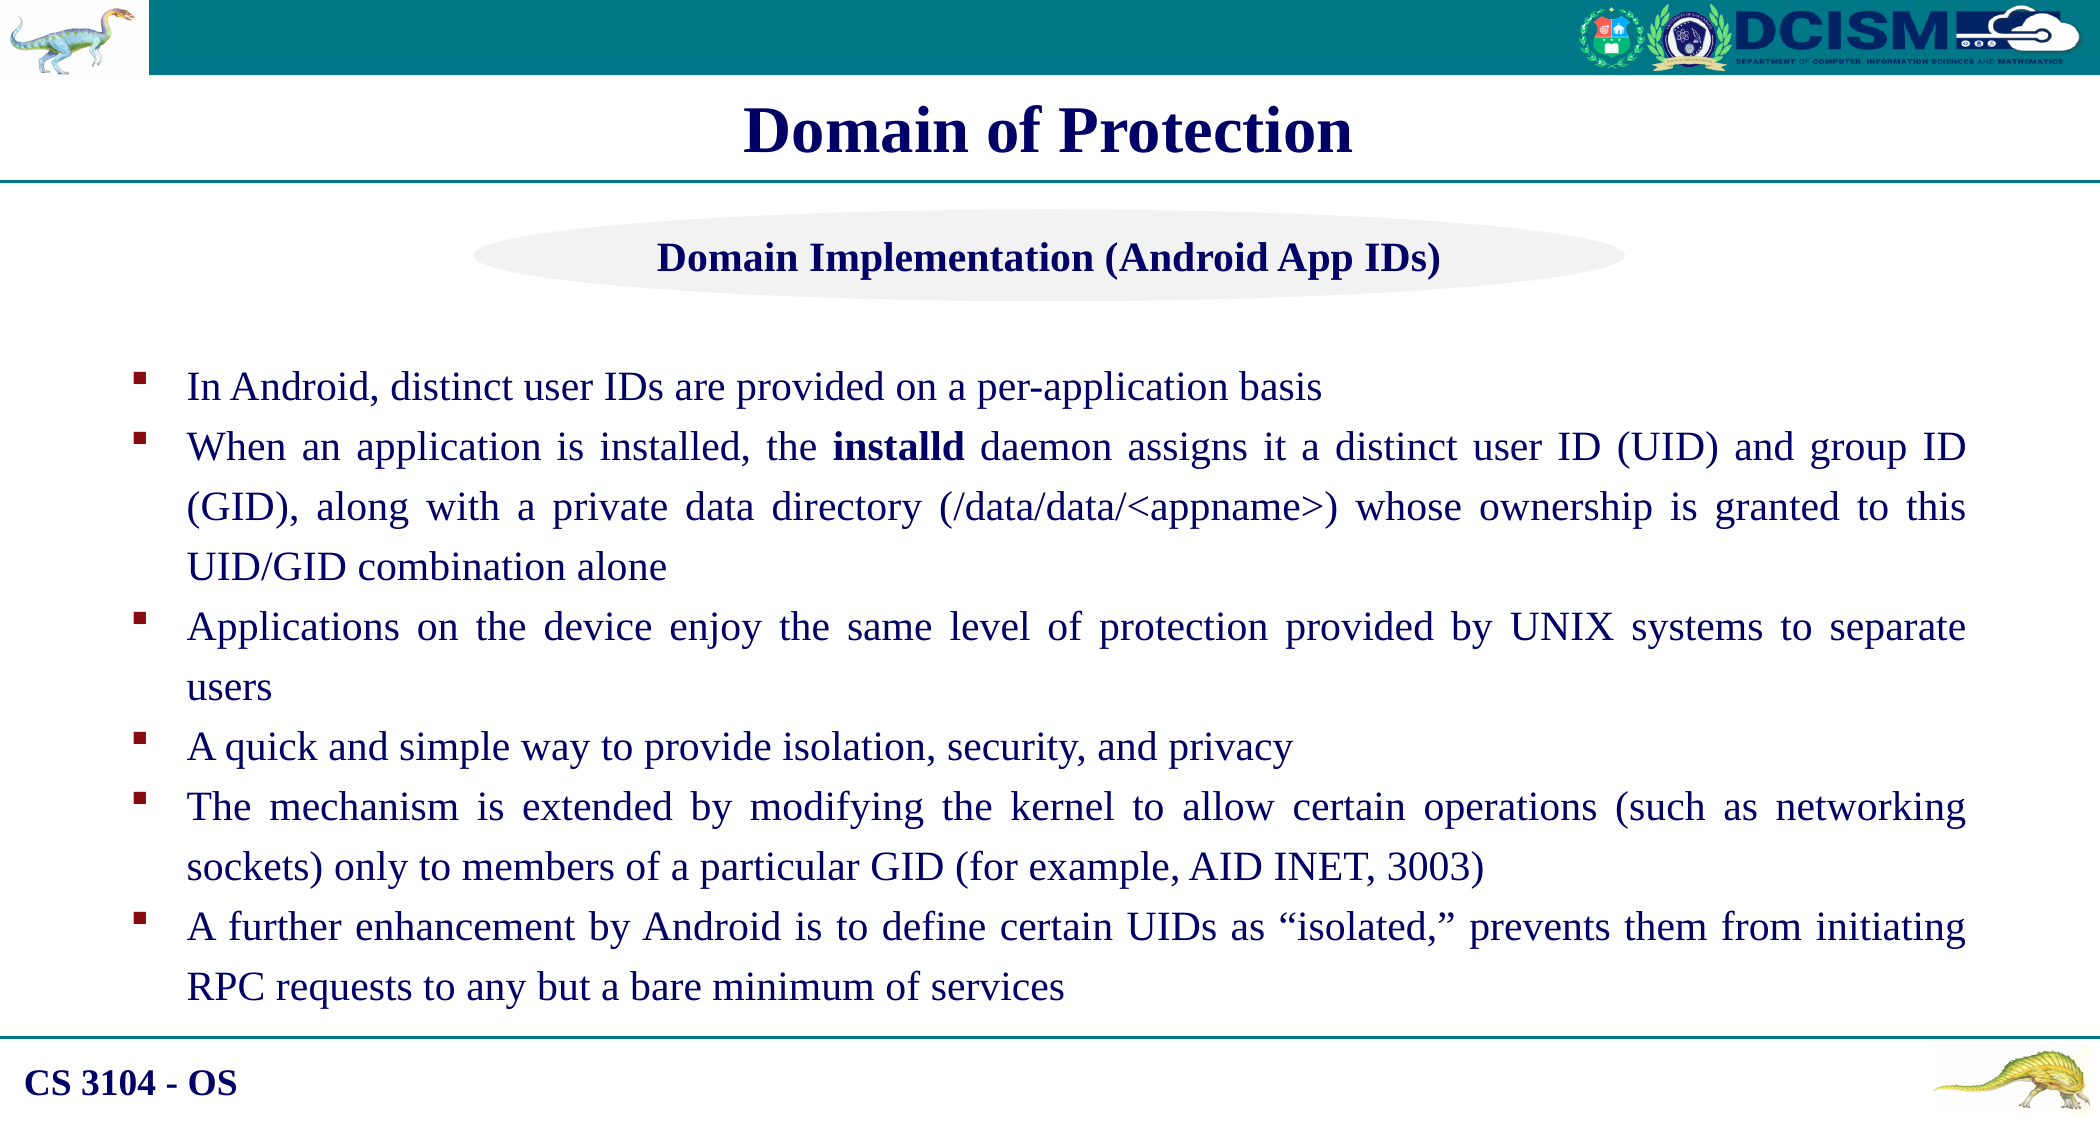

Domain of Protection
Domain Implementation (Android App IDs)
In Android, distinct user IDs are provided on a per-application basis
When an application is installed, the installd daemon assigns it a distinct user ID (UID) and group ID (GID), along with a private data directory (/data/data/<appname>) whose ownership is granted to this UID/GID combination alone
Applications on the device enjoy the same level of protection provided by UNIX systems to separate users
A quick and simple way to provide isolation, security, and privacy
The mechanism is extended by modifying the kernel to allow certain operations (such as networking sockets) only to members of a particular GID (for example, AID INET, 3003)
A further enhancement by Android is to define certain UIDs as “isolated,” prevents them from initiating RPC requests to any but a bare minimum of services